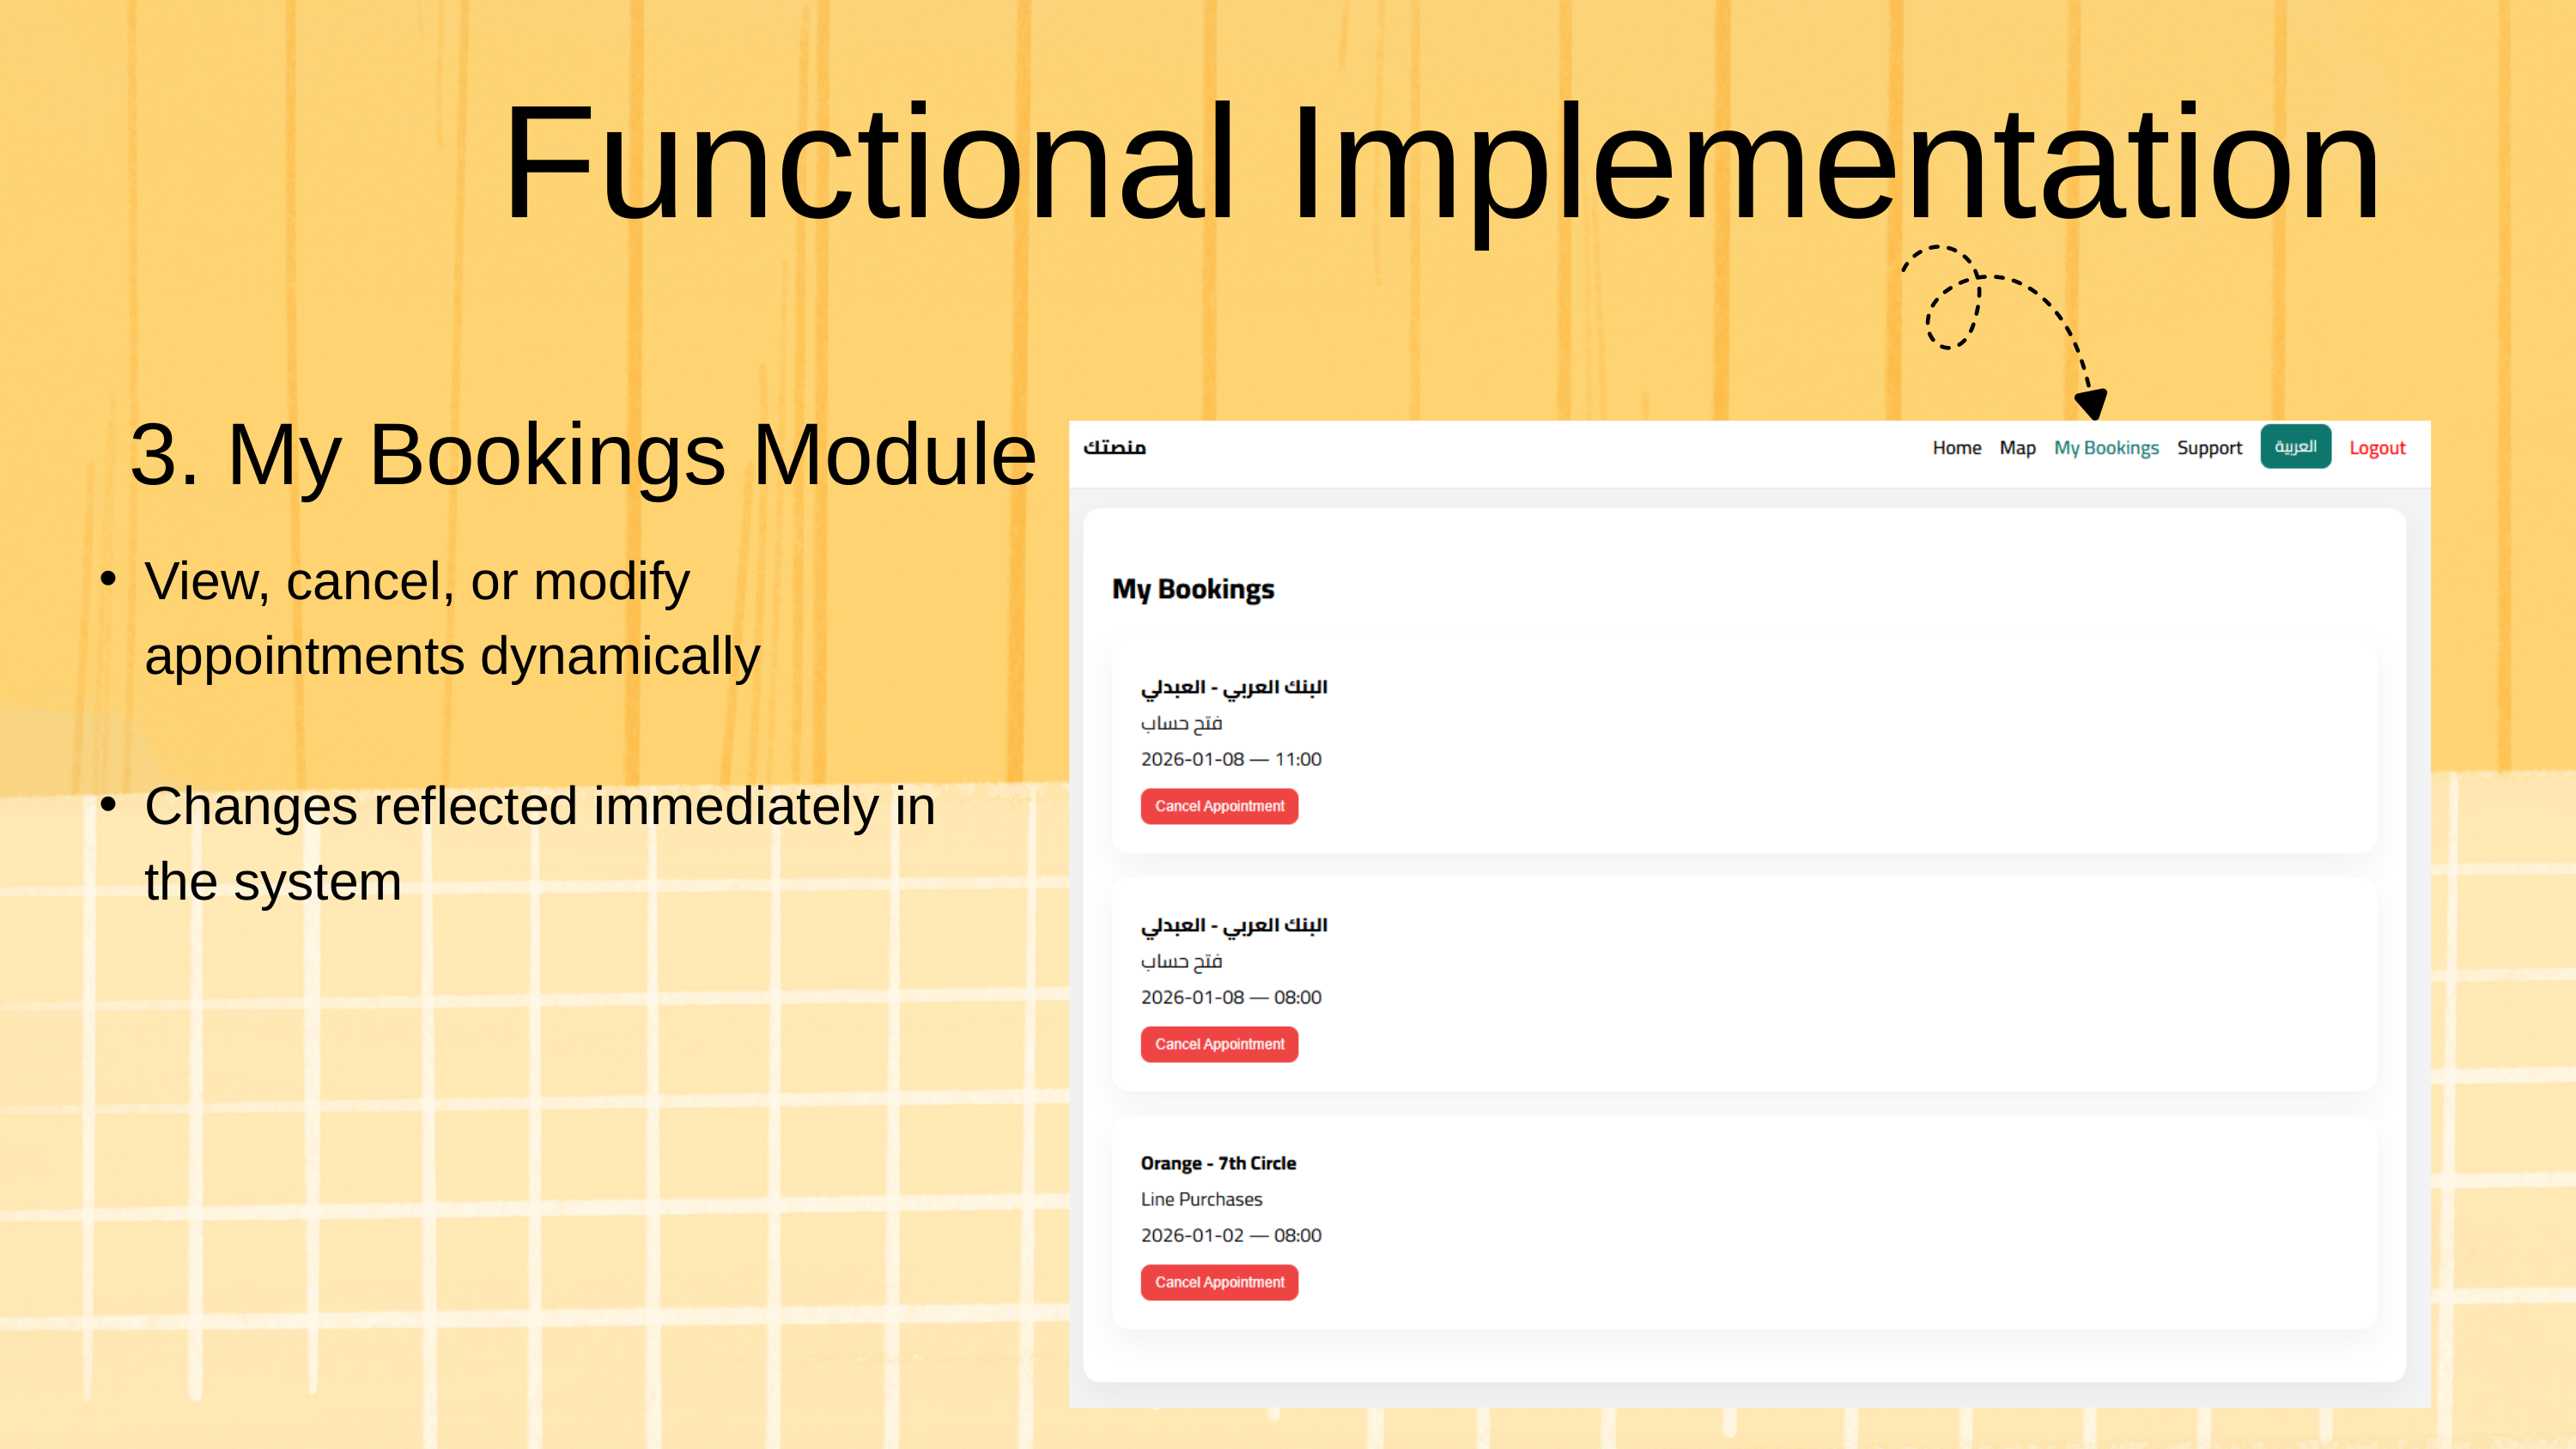

Functional Implementation

3. My Bookings Module

View, cancel, or modify appointments dynamically

Changes reflected immediately in the system